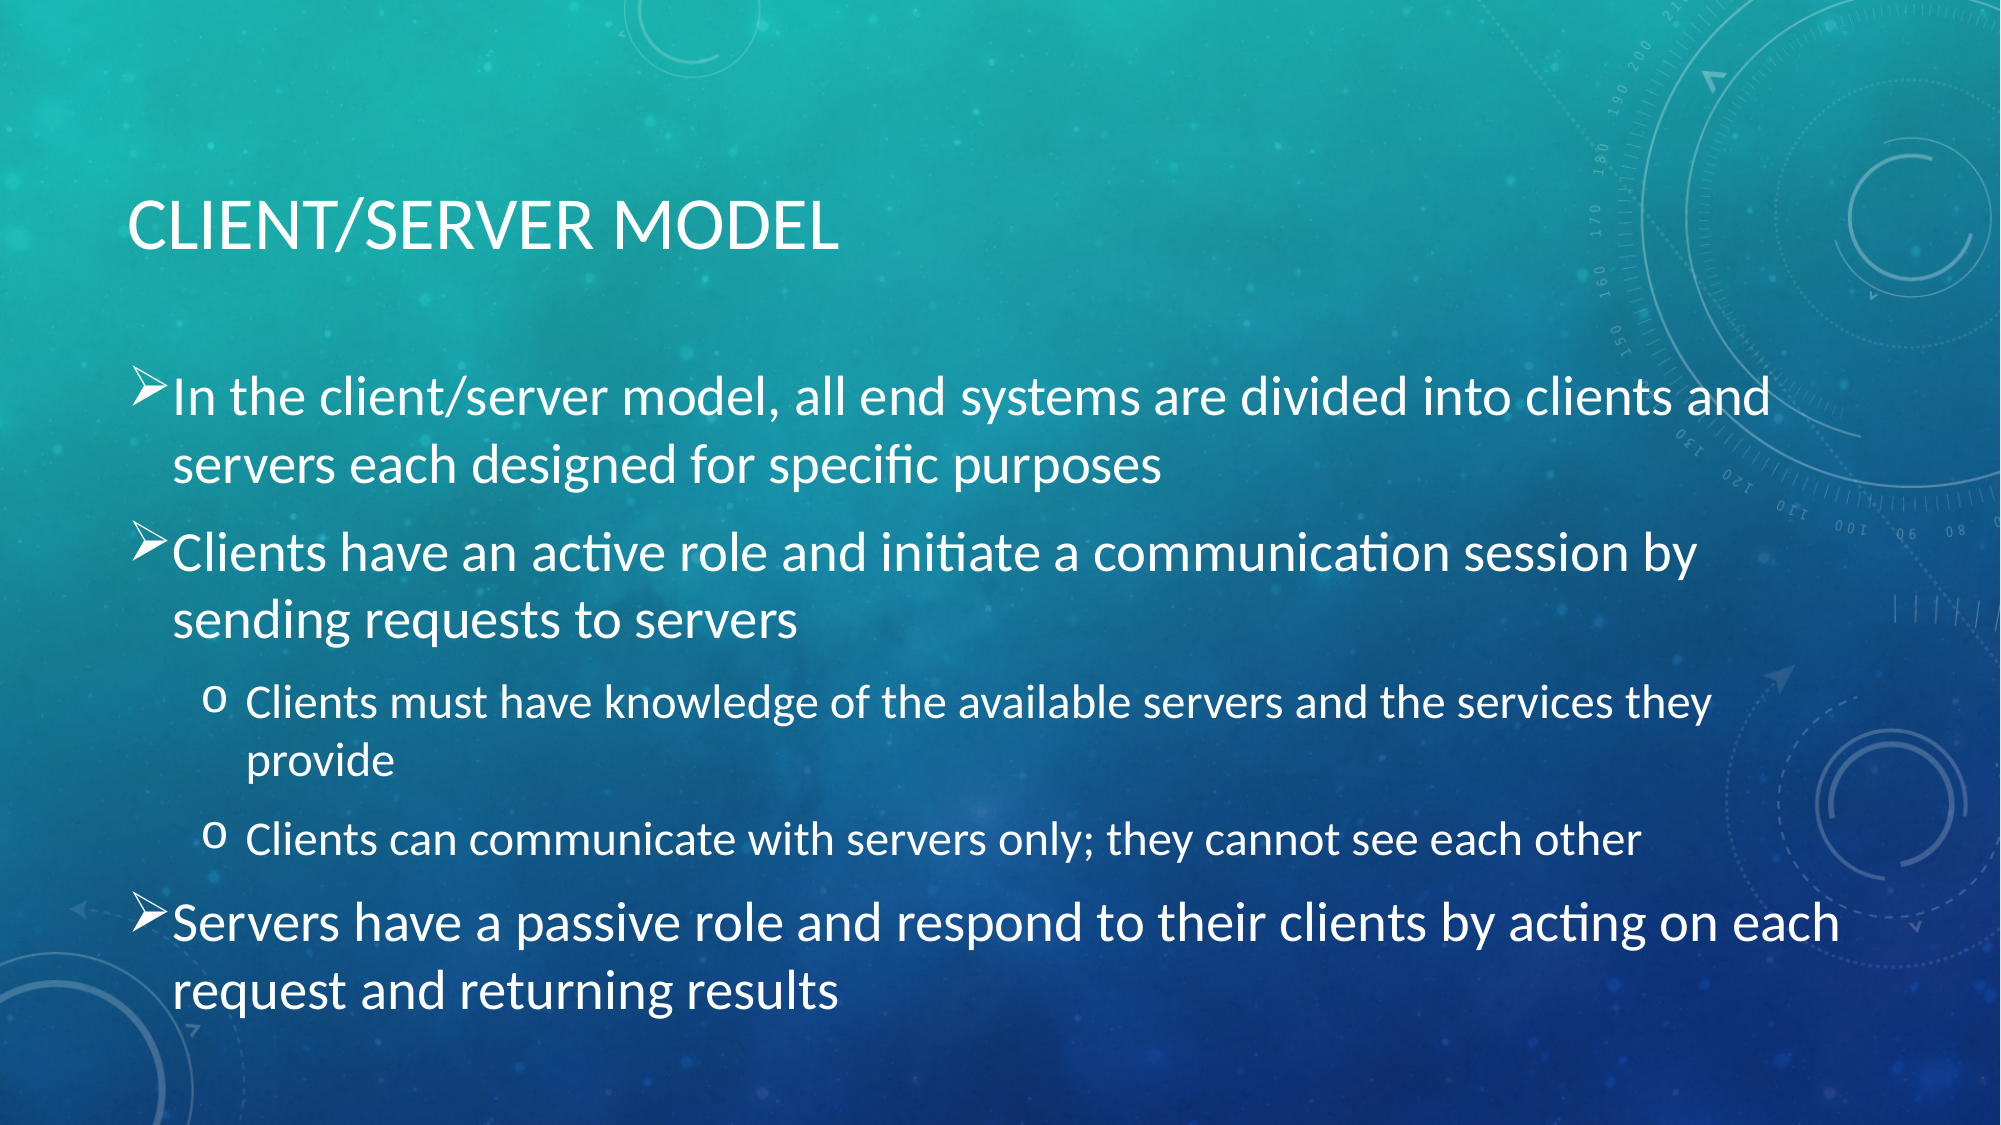

# Client/Server Model
In the client/server model, all end systems are divided into clients and servers each designed for specific purposes
Clients have an active role and initiate a communication session by sending requests to servers
Clients must have knowledge of the available servers and the services they provide
Clients can communicate with servers only; they cannot see each other
Servers have a passive role and respond to their clients by acting on each request and returning results